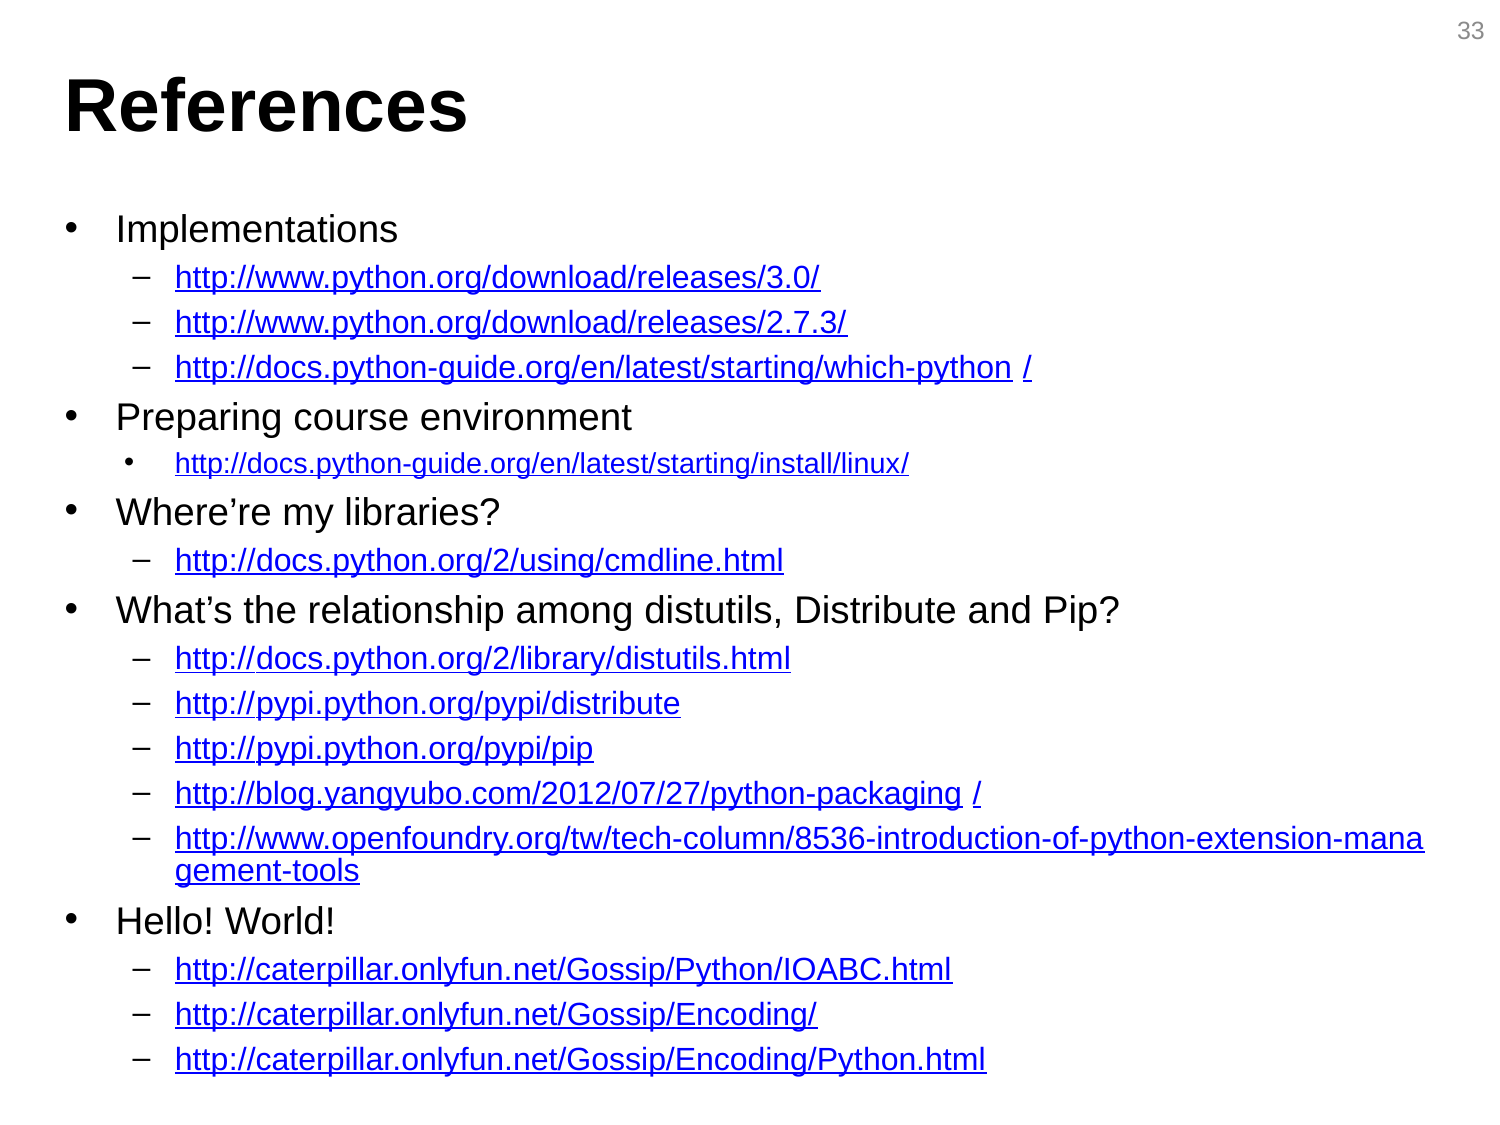

33
# References
Implementations
http://www.python.org/download/releases/3.0/
http://www.python.org/download/releases/2.7.3/
http://docs.python-guide.org/en/latest/starting/which-python/
Preparing course environment
http://docs.python-guide.org/en/latest/starting/install/linux/
Where’re my libraries?
http://docs.python.org/2/using/cmdline.html
What’s the relationship among distutils, Distribute and Pip?
http://docs.python.org/2/library/distutils.html
http://pypi.python.org/pypi/distribute
http://pypi.python.org/pypi/pip
http://blog.yangyubo.com/2012/07/27/python-packaging/
http://www.openfoundry.org/tw/tech-column/8536-introduction-of-python-extension-management-tools
Hello! World!
http://caterpillar.onlyfun.net/Gossip/Python/IOABC.html
http://caterpillar.onlyfun.net/Gossip/Encoding/
http://caterpillar.onlyfun.net/Gossip/Encoding/Python.html